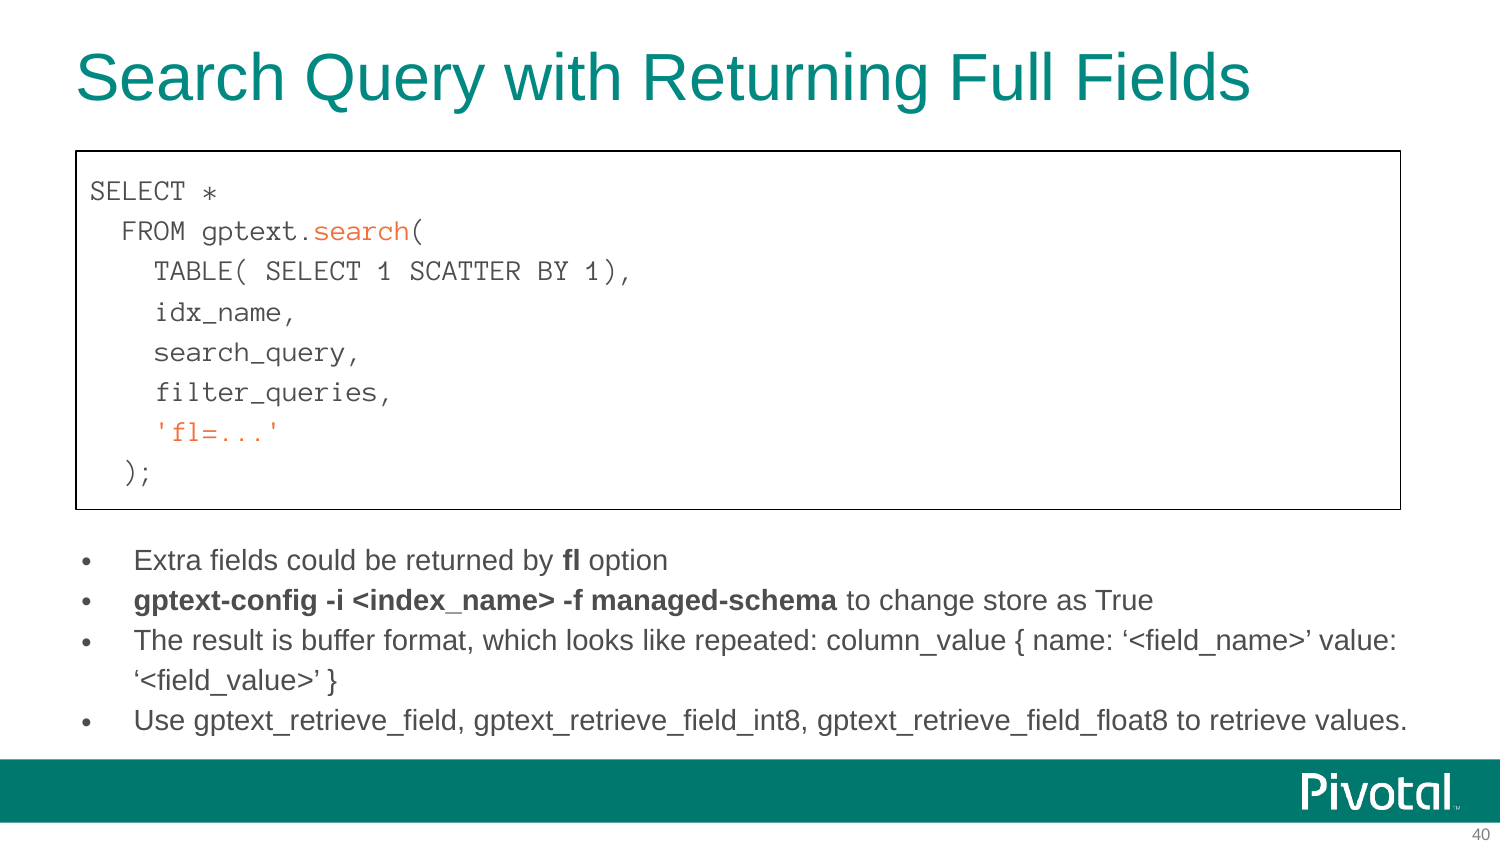

# Search Query with Returning Full Fields
SELECT *
  FROM gptext.search(
    TABLE( SELECT 1 SCATTER BY 1),
    idx_name,
    search_query,
    filter_queries,
    'fl=...'
  );
Extra fields could be returned by fl option
gptext-config -i <index_name> -f managed-schema to change store as True
The result is buffer format, which looks like repeated: column_value { name: ‘<field_name>’ value: ‘<field_value>’ }
Use gptext_retrieve_field, gptext_retrieve_field_int8, gptext_retrieve_field_float8 to retrieve values.